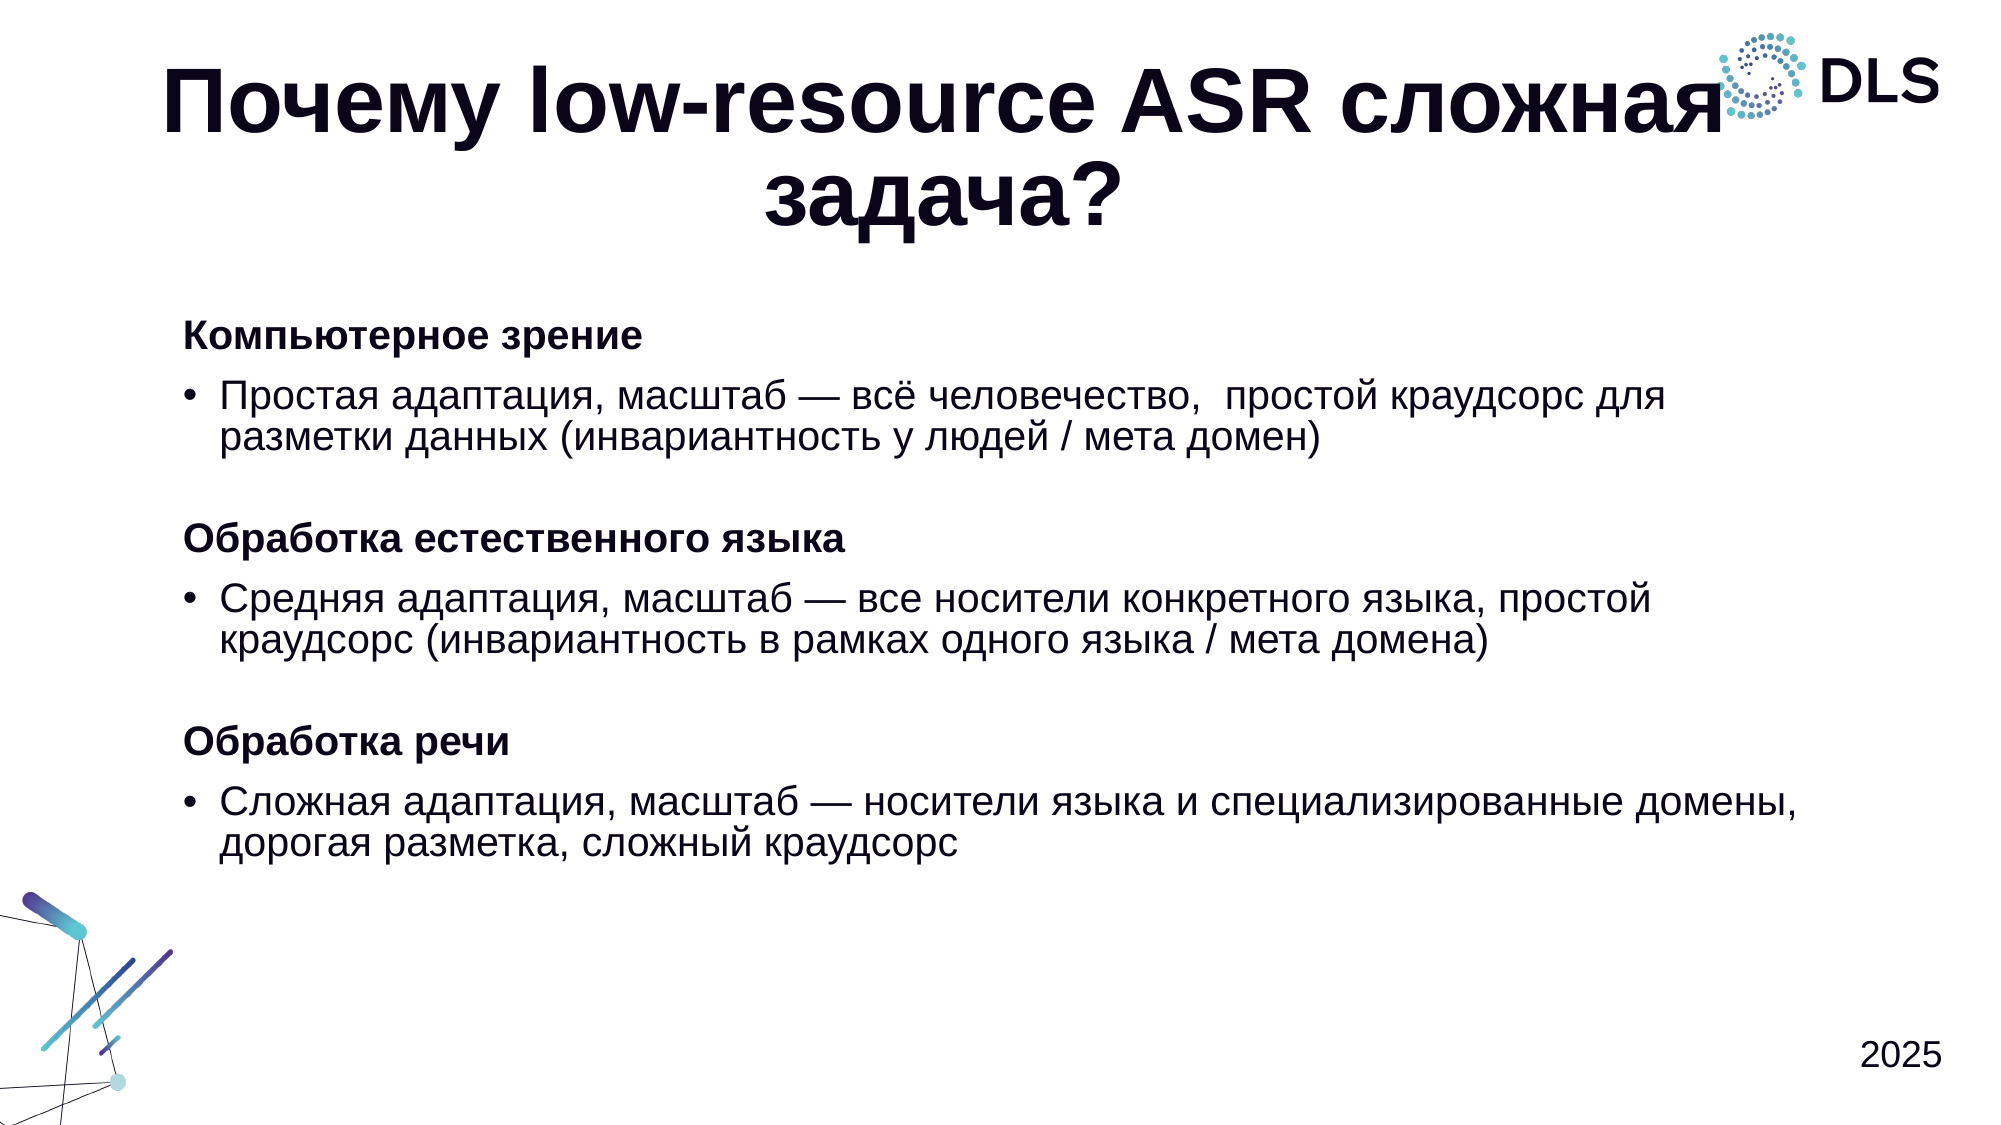

# Почему low-resource ASR сложная задача?
Компьютерное зрение
Простая адаптация, масштаб — всё человечество,  простой краудсорс для разметки данных (инвариантность у людей / мета домен)
Обработка естественного языка
Средняя адаптация, масштаб — все носители конкретного языка, простой краудсорс (инвариантность в рамках одного языка / мета домена)
Обработка речи
Сложная адаптация, масштаб — носители языка и специализированные домены, дорогая разметка, сложный краудсорс

2025